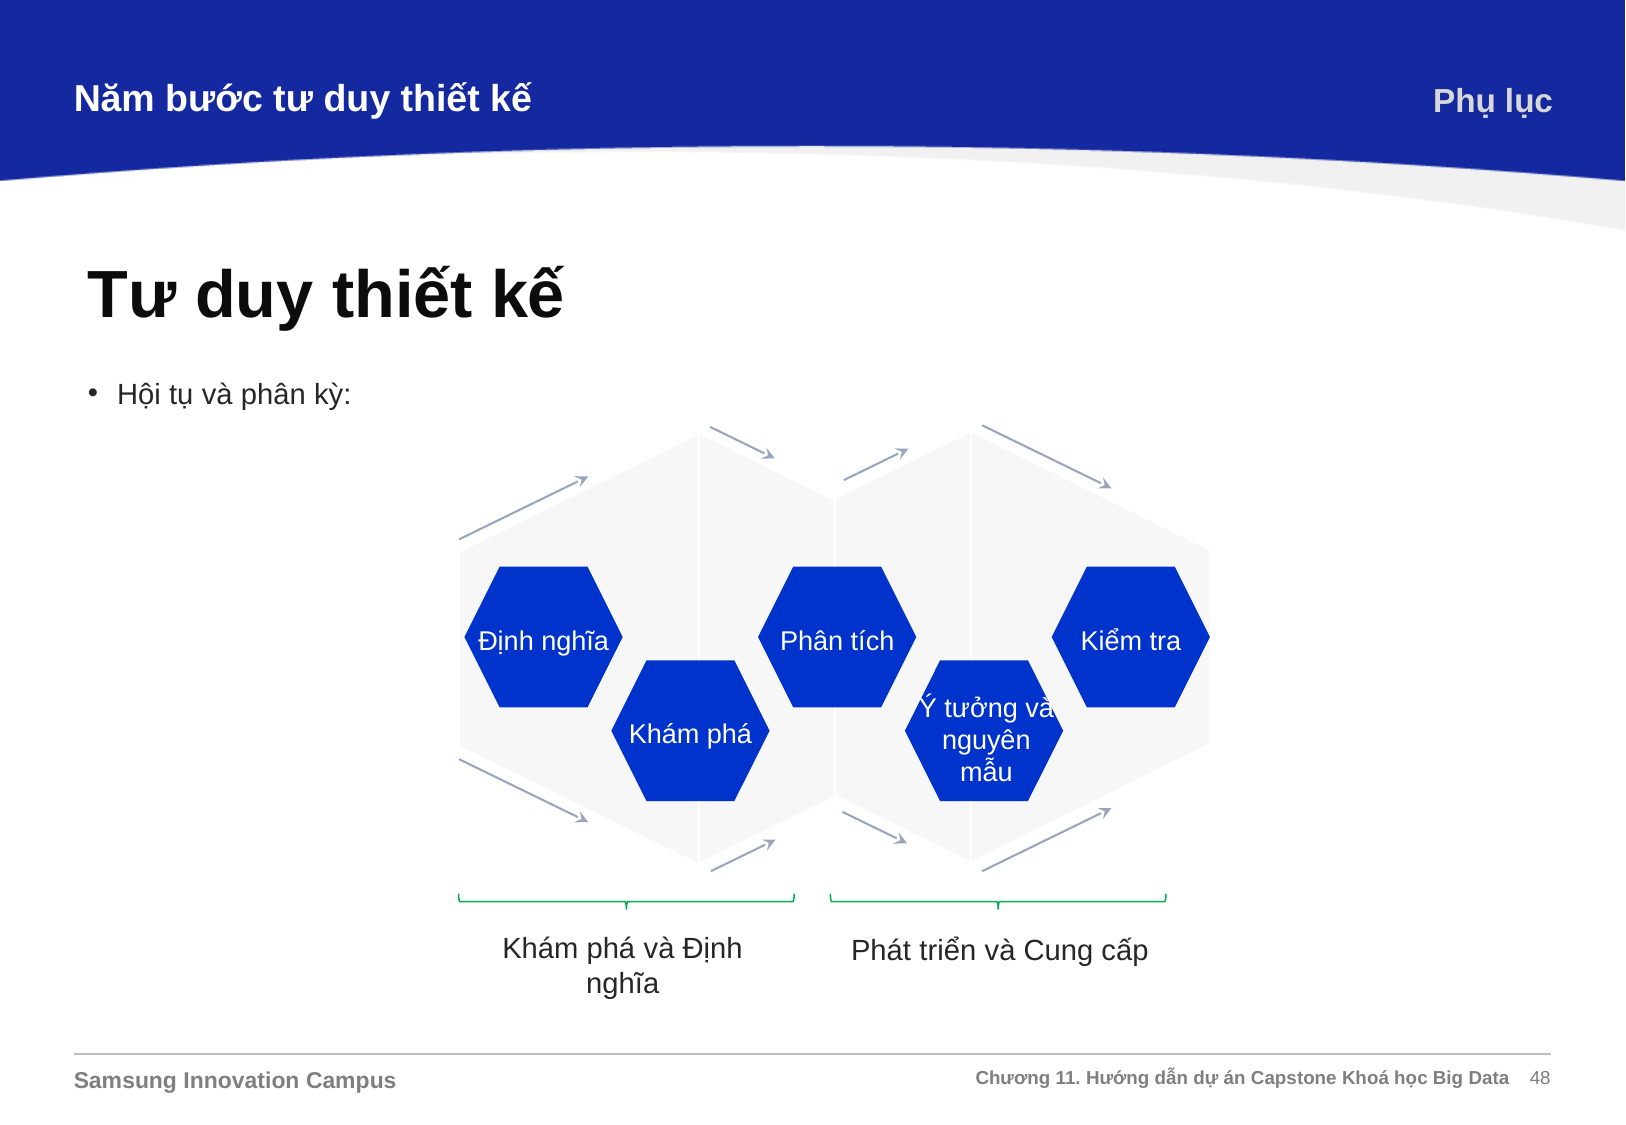

Năm bước tư duy thiết kế
Phụ lục
Tư duy thiết kế
Hội tụ và phân kỳ:

Định nghĩa
Phân tích
Kiểm tra

Ý tưởng và nguyên mẫu
Khám phá

Khám phá và Định nghĩa
Phát triển và Cung cấp